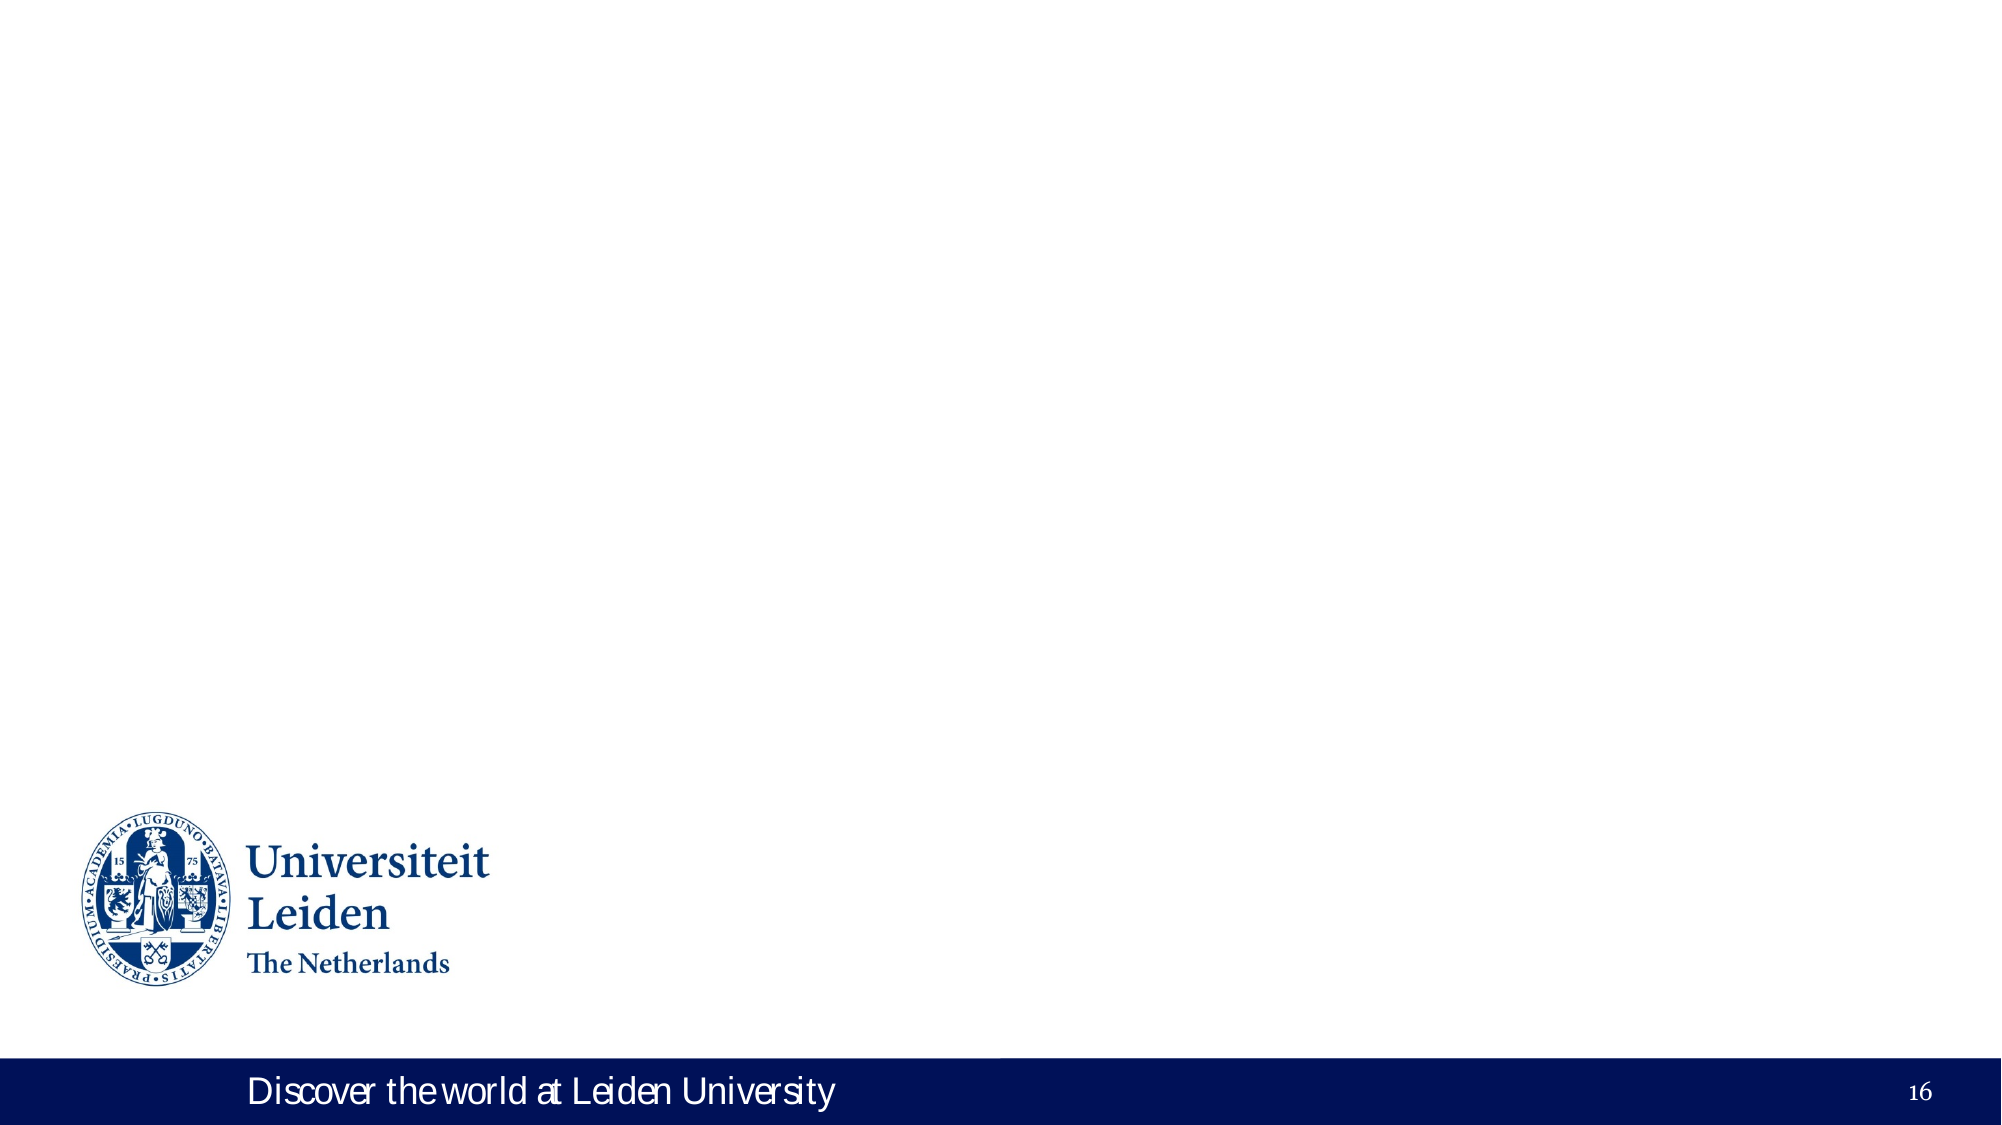

# Downloading and preparing environmental data

16